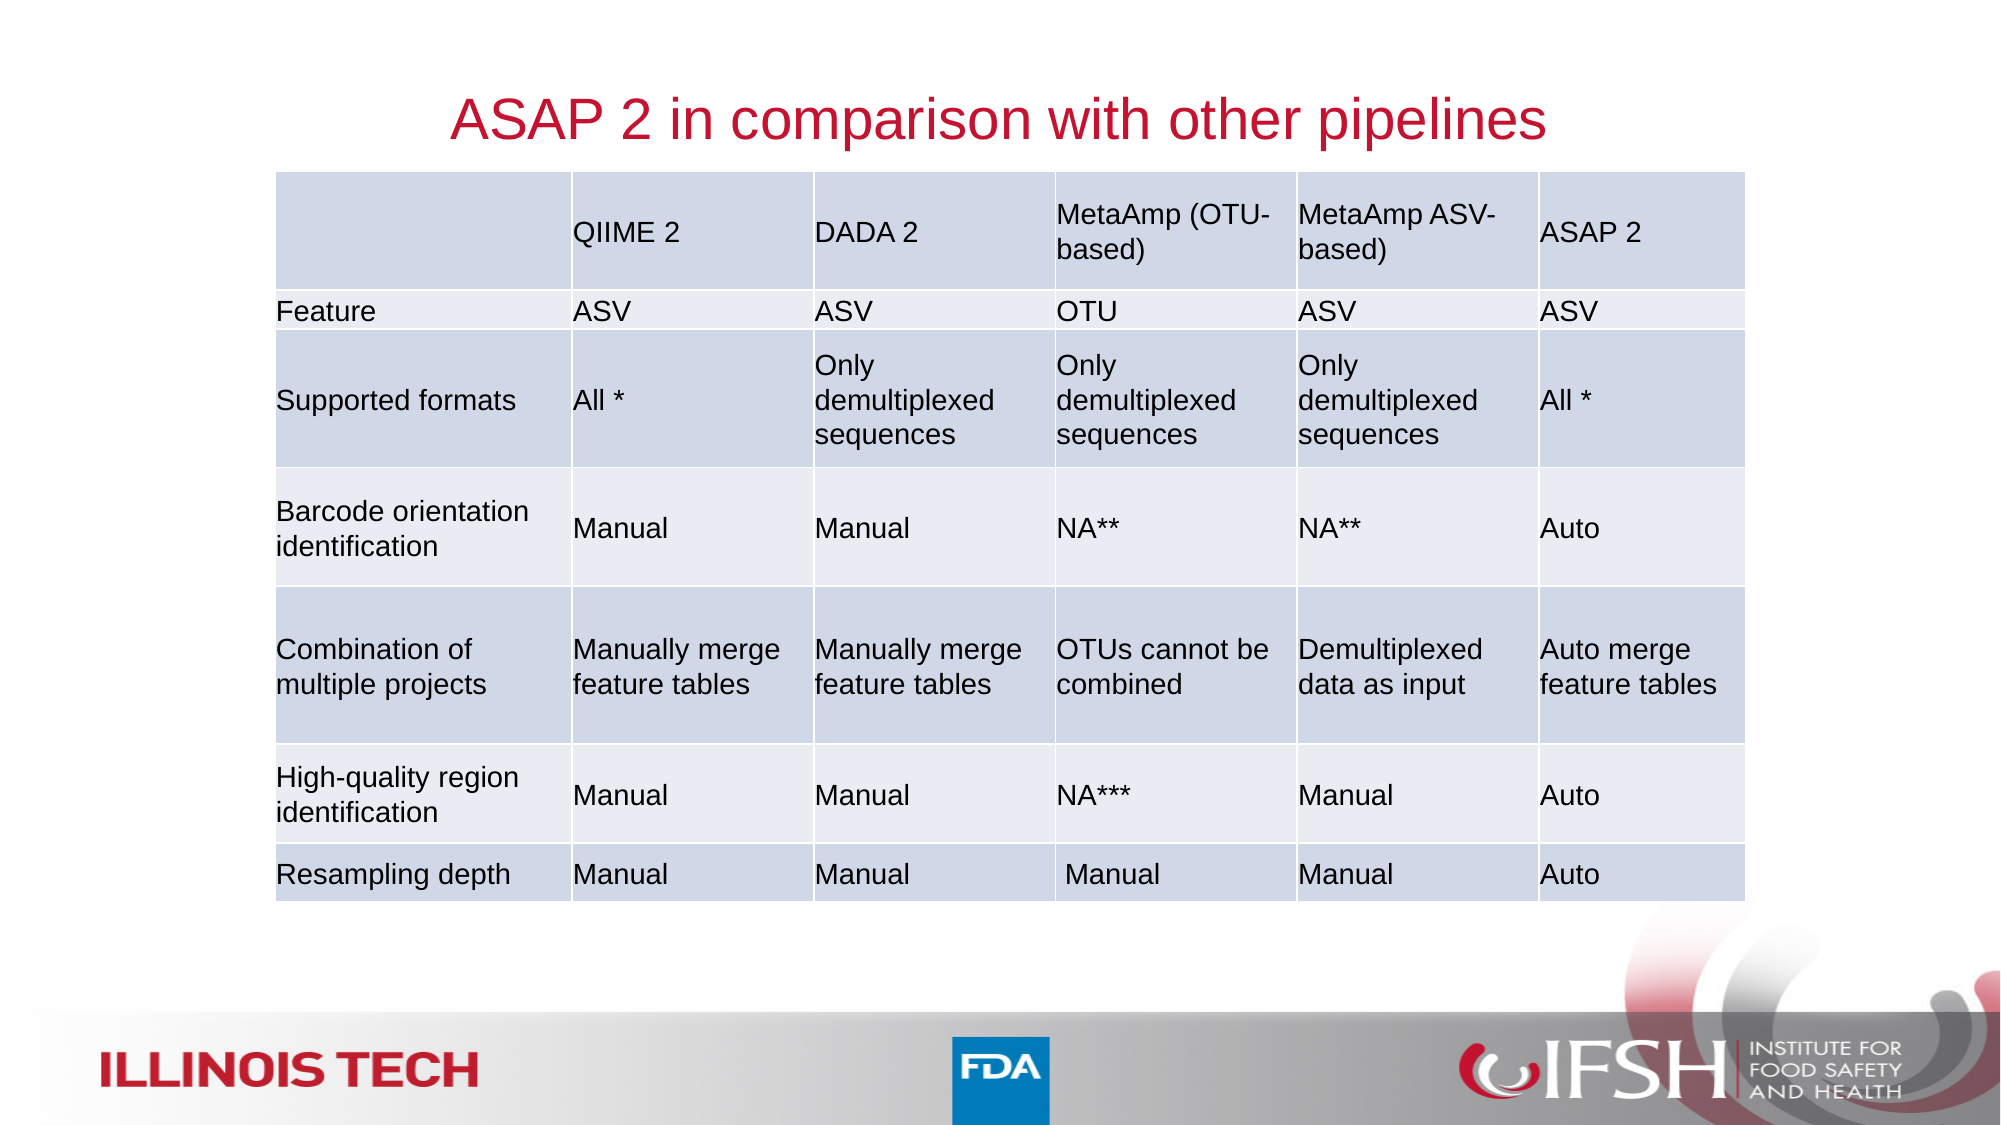

# ASAP 2 in comparison with other pipelines
|  | QIIME 2 | DADA 2 | MetaAmp (OTU-based) | MetaAmp ASV-based) | ASAP 2 |
| --- | --- | --- | --- | --- | --- |
| Feature | ASV | ASV | OTU | ASV | ASV |
| Supported formats | All \* | Only demultiplexed sequences | Only demultiplexed sequences | Only demultiplexed sequences | All \* |
| Barcode orientation identification | Manual | Manual | NA\*\* | NA\*\* | Auto |
| Combination of multiple projects | Manually merge feature tables | Manually merge feature tables | OTUs cannot be combined | Demultiplexed data as input | Auto merge feature tables |
| High-quality region identification | Manual | Manual | NA\*\*\* | Manual | Auto |
| Resampling depth | Manual | Manual | Manual | Manual | Auto |